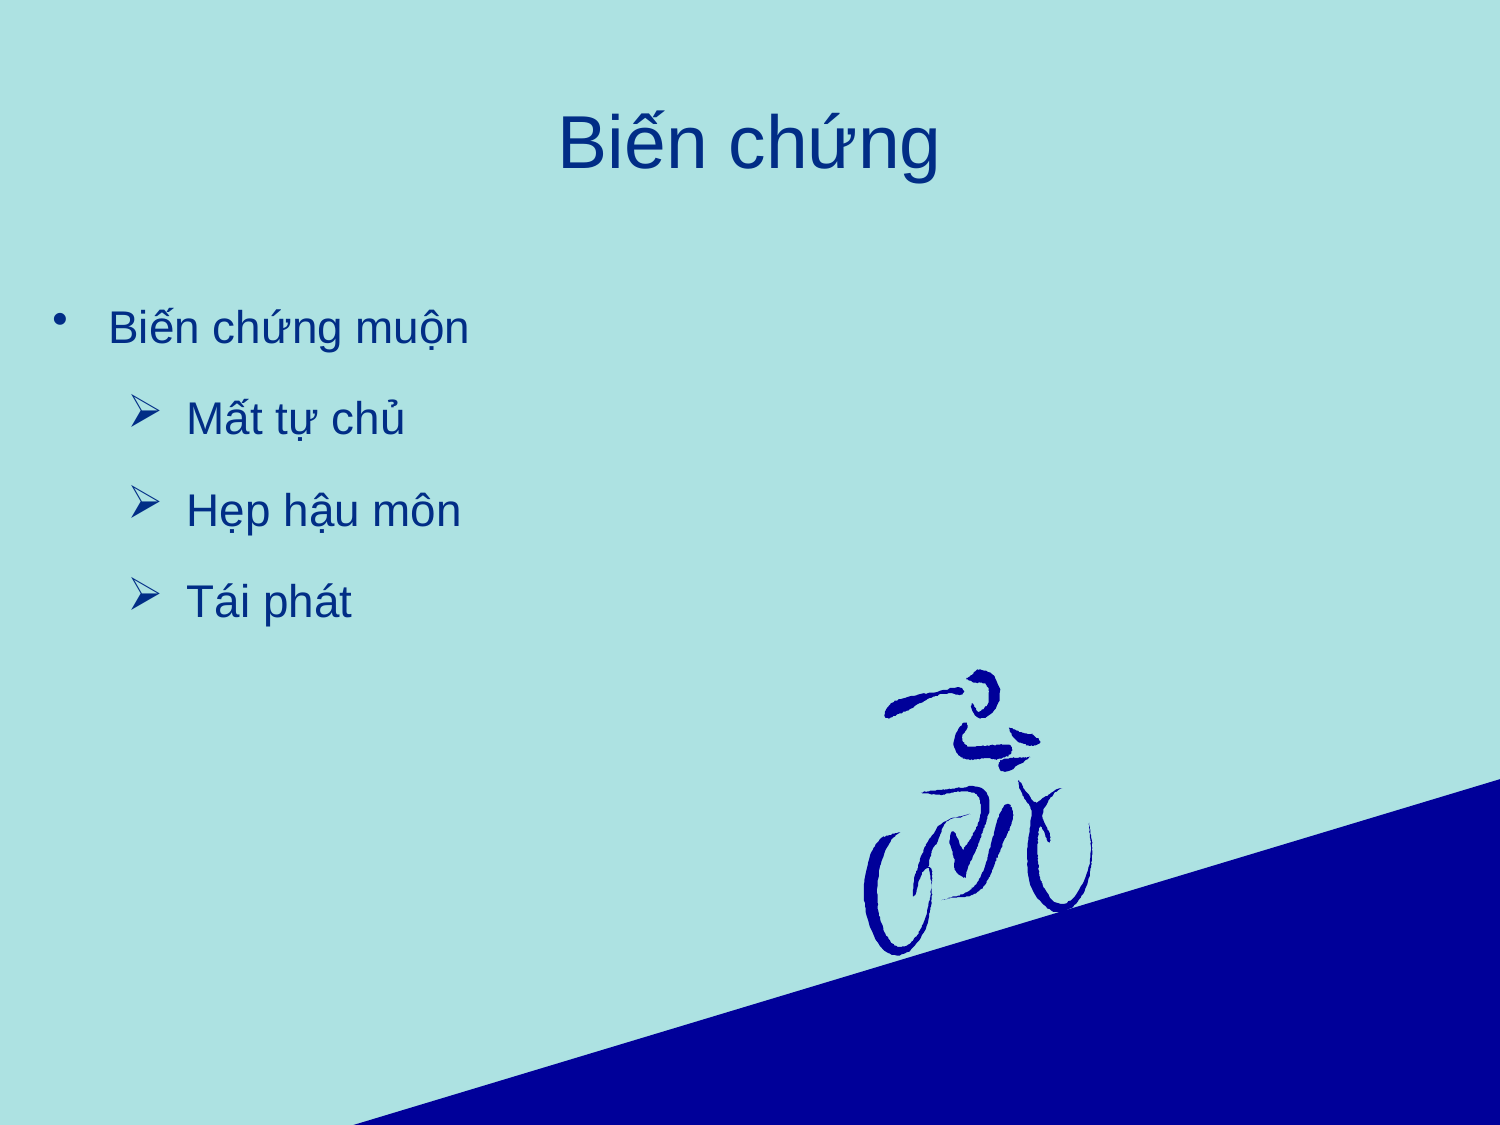

# Biến chứng
Biến chứng muộn
 Mất tự chủ
 Hẹp hậu môn
 Tái phát